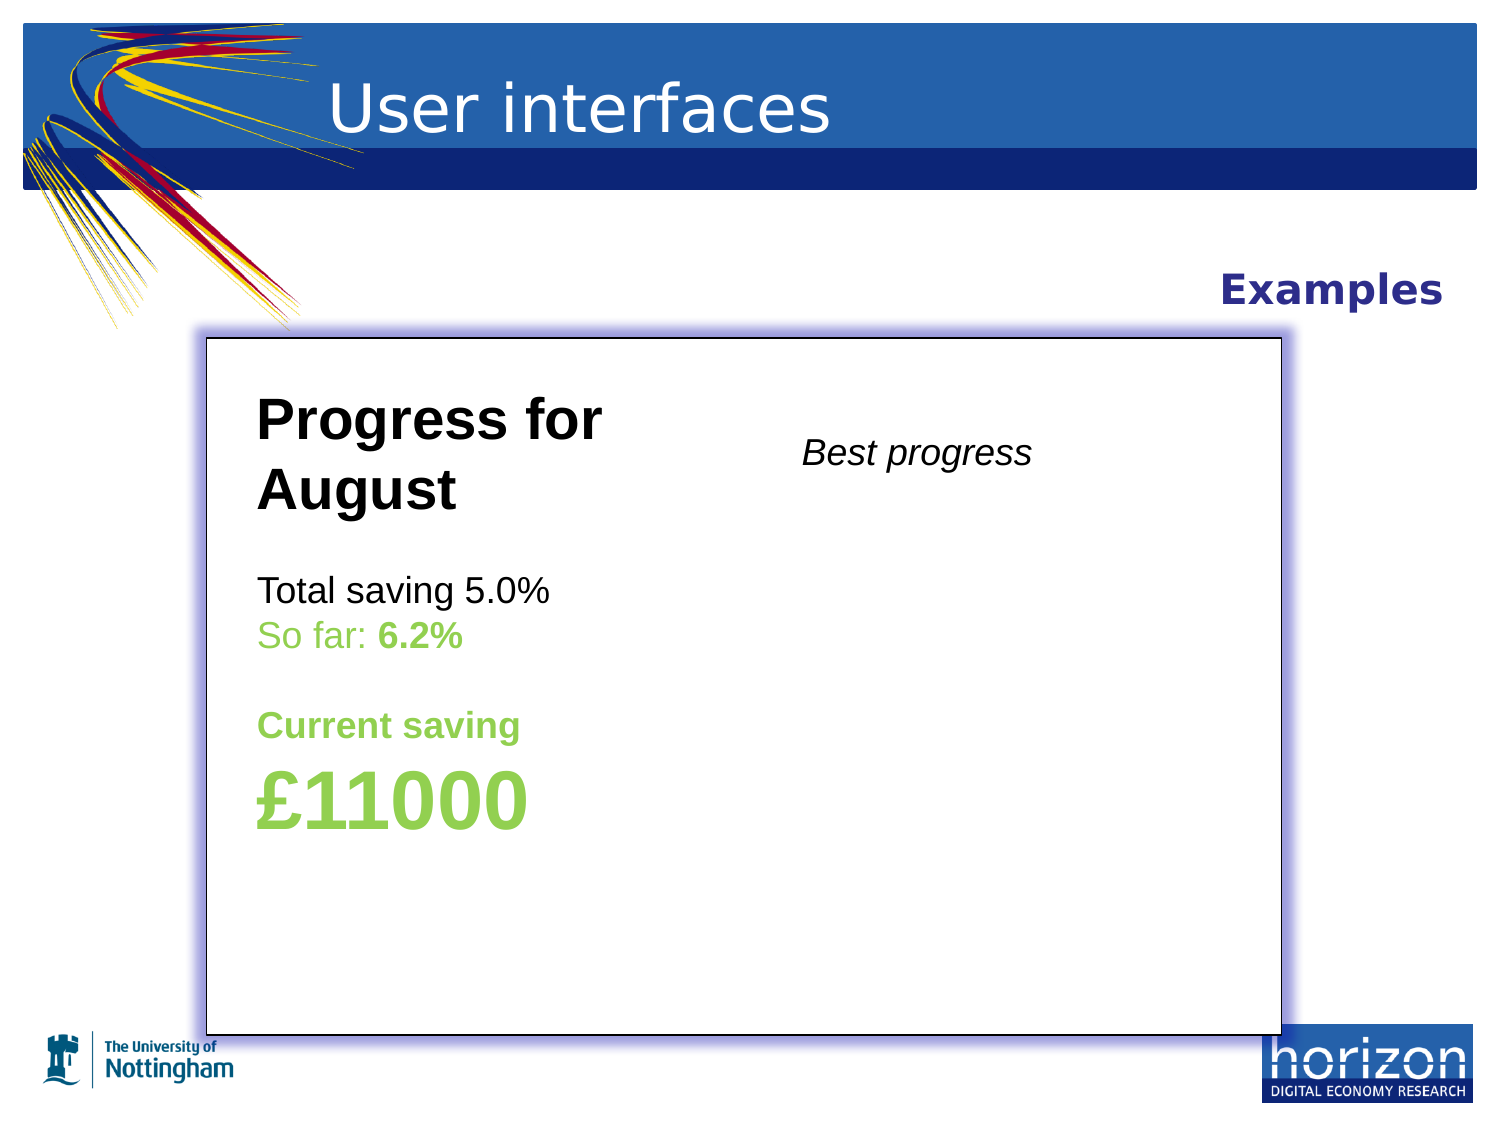

# User interfaces
Examples

Progress for August

Total saving 5.0%
So far: 6.2%

Current saving
£11000

Best progress